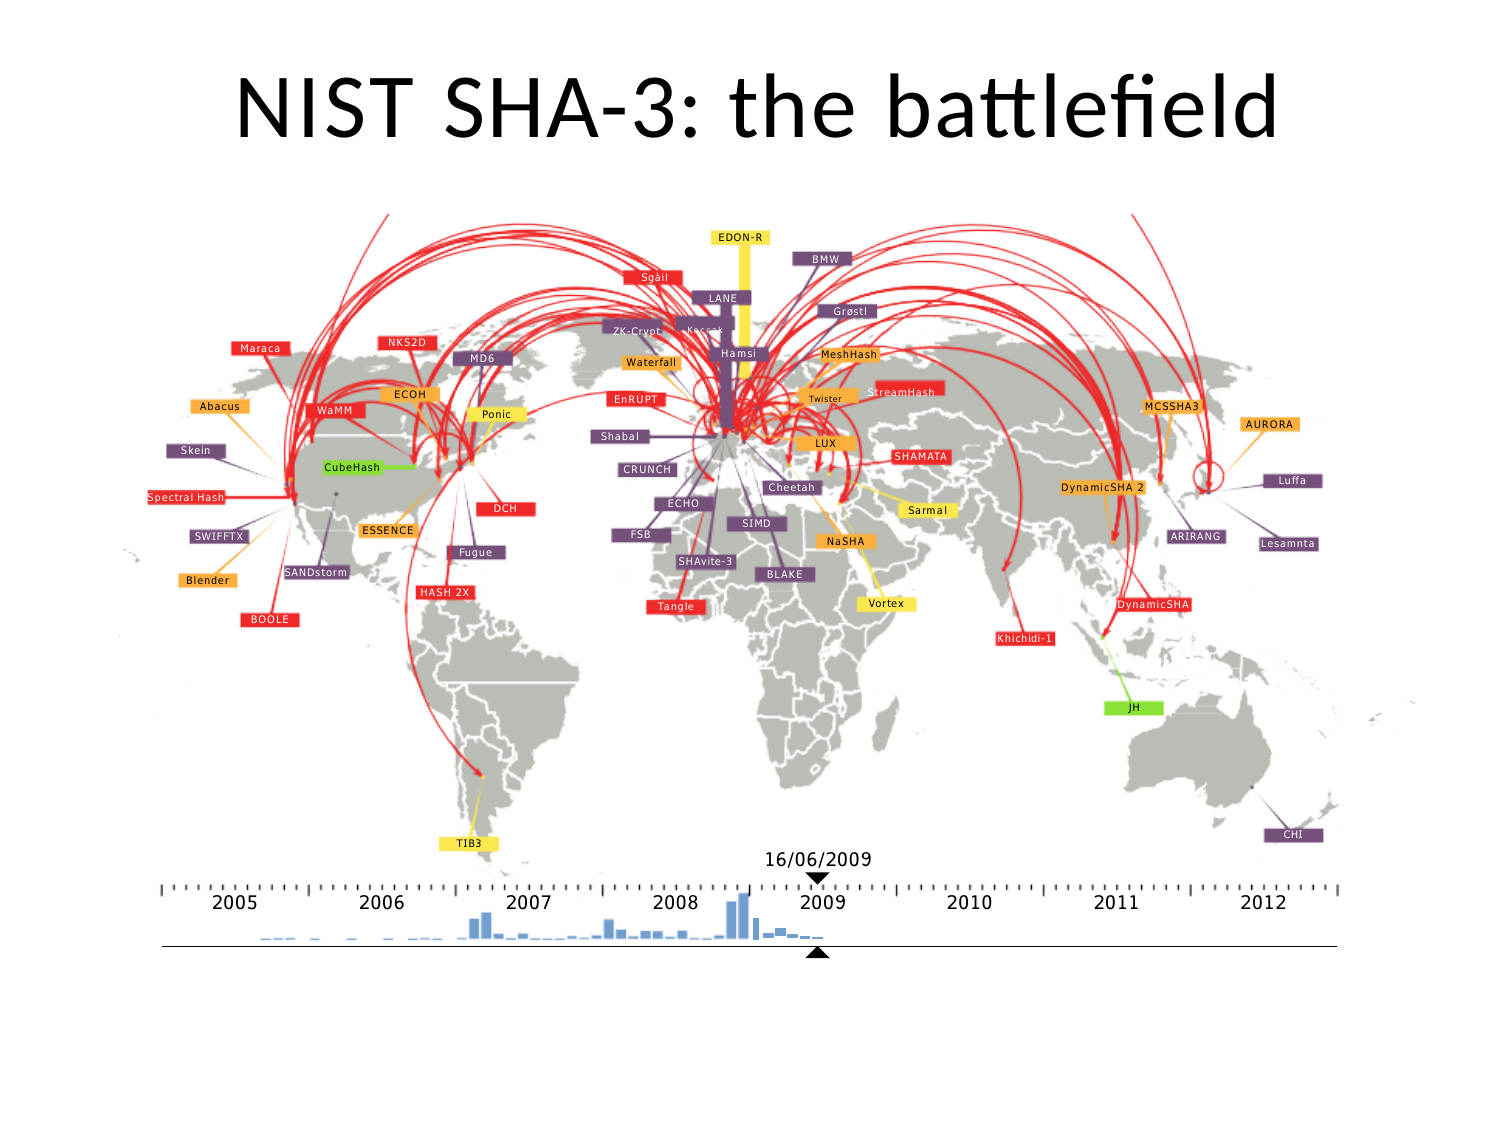

# NIST SHA-3: the battleﬁeld

EDON-R

BMW
Sgàil

LANE
Grøstl
ZK-Crypt      Keccak
NKS2D
Maraca
Hamsi
MeshHash
MD6
Waterfall
Twister      StreamHash
ECOH
EnRUPT
Abacus
MCSSHA3
WaMM
Ponic
AURORA
Shabal
LUX
Skein
SHAMATA
CubeHash
CRUNCH
Luﬀa
DynamicSHA 2
Cheetah
Spectral Hash
ECHO
DCH
Sarmal
SIMD
ESSENCE
FSB
SWIFFTX
ARIRANG
NaSHA
Lesamnta
Fugue

SHAvite-3

SANDstorm
BLAKE
Blender
HASH 2X
Vortex
DynamicSHA
Tangle
BOOLE
Khichidi-1

JH

CHI
TIB3
16/06/2009

2005
2006
2007
2008
2009
2010
2011
2012